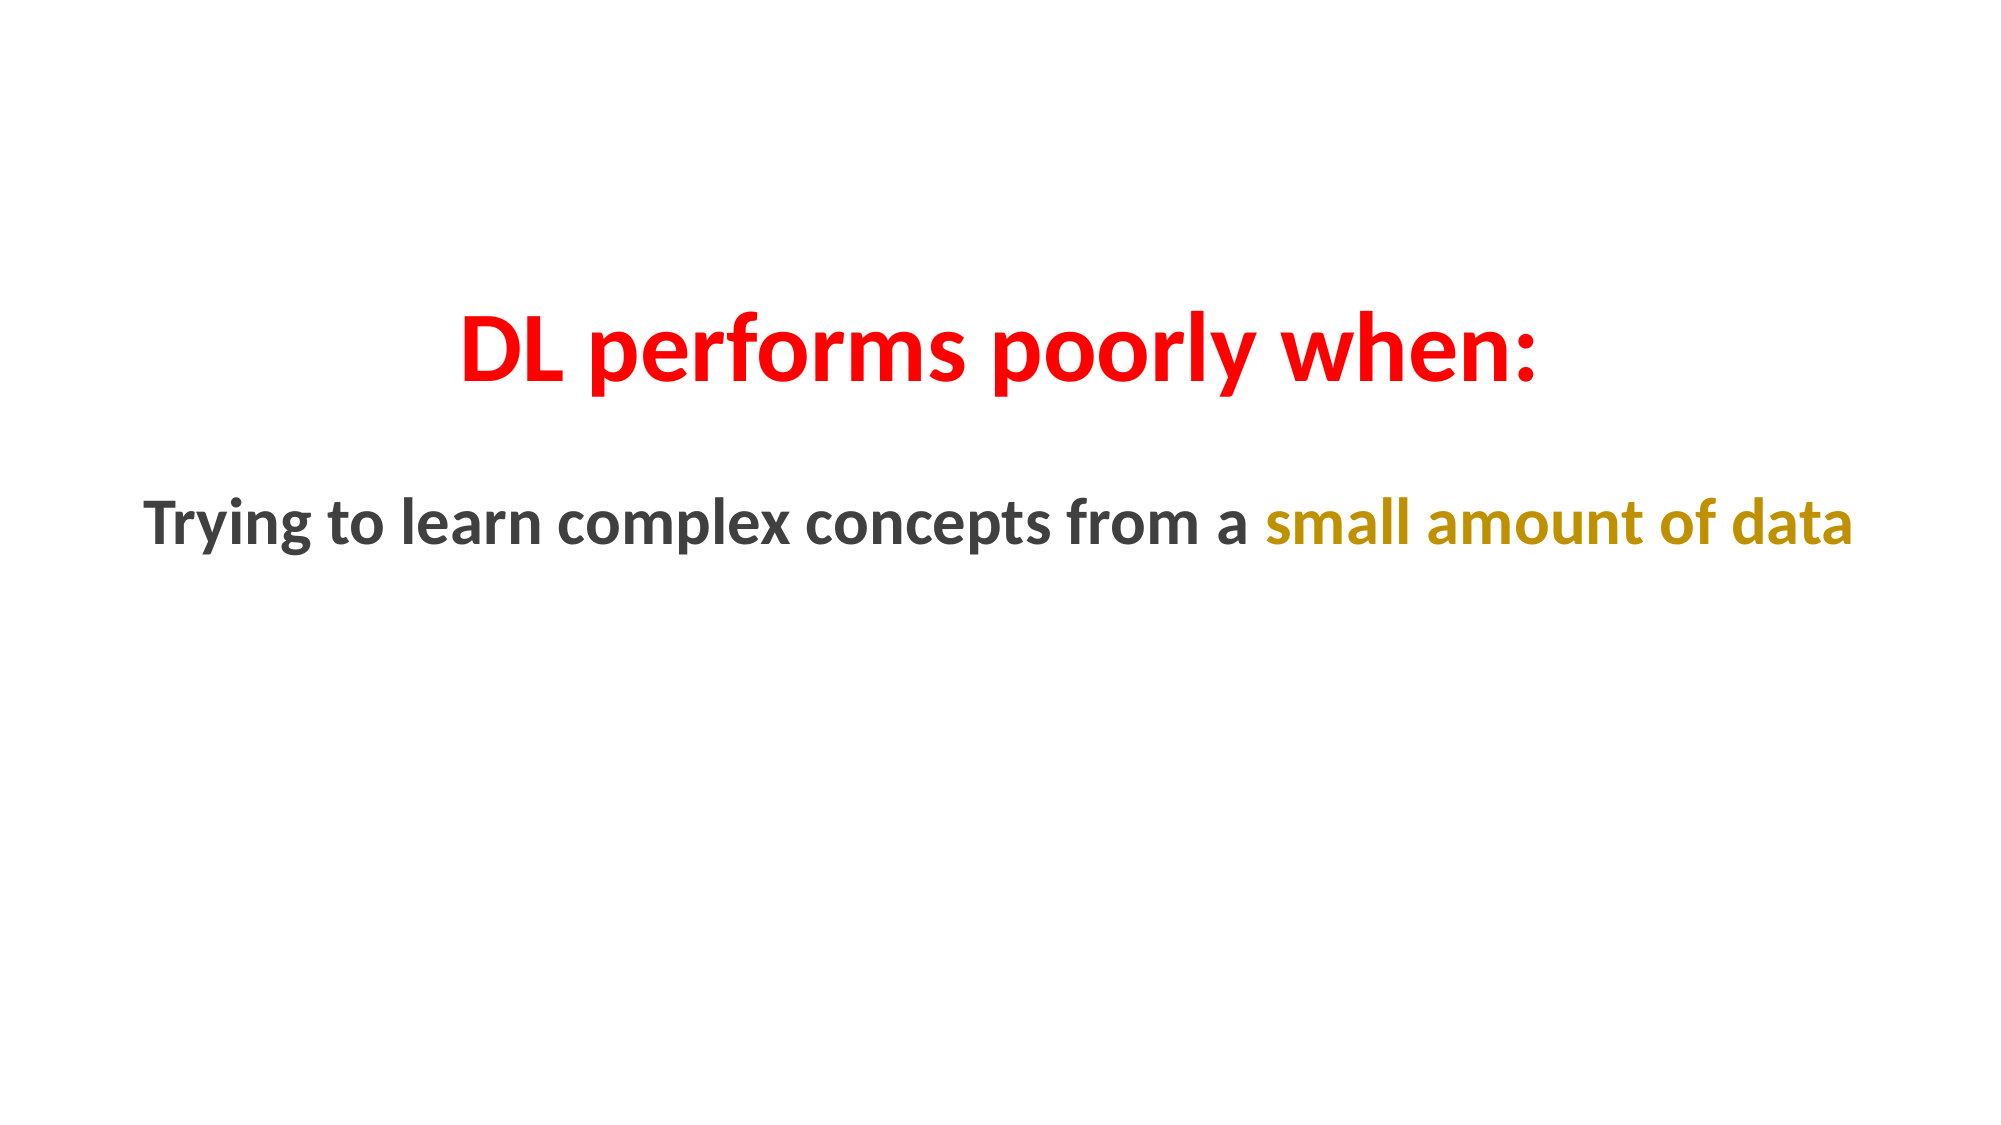

DL performs poorly when:
Trying to learn complex concepts from a small amount of data